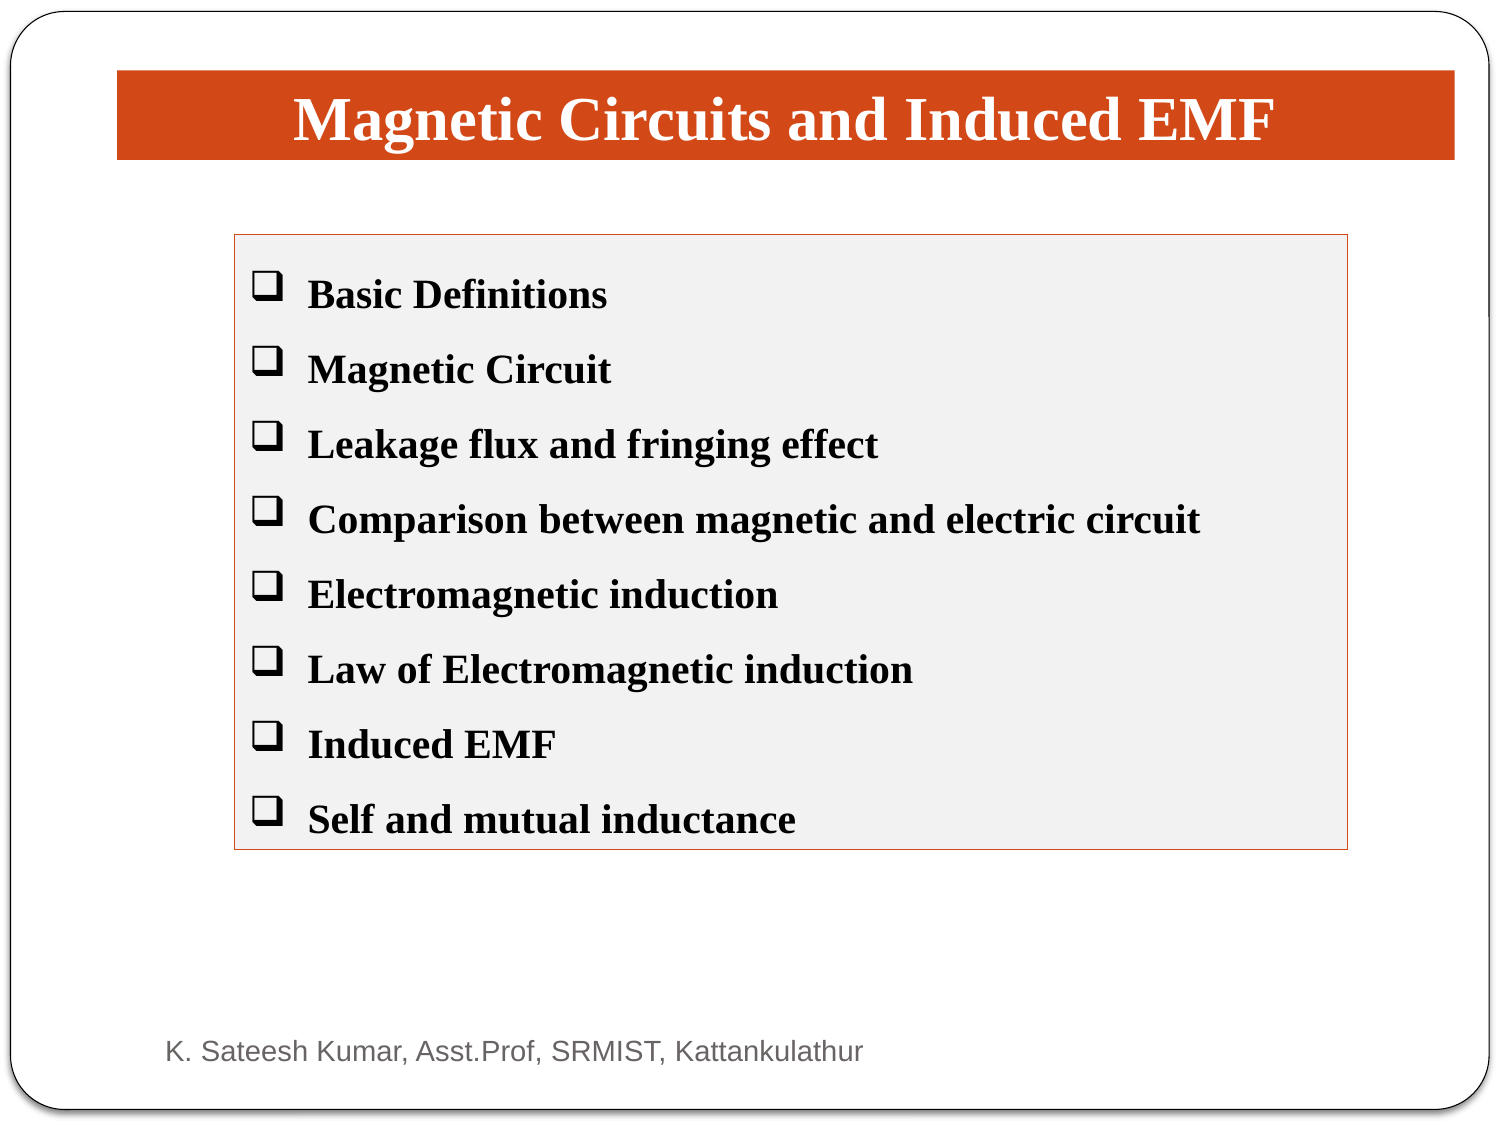

Magnetic Circuits and Induced EMF
  Basic Definitions
  Magnetic Circuit
  Leakage flux and fringing effect
  Comparison between magnetic and electric circuit
  Electromagnetic induction
  Law of Electromagnetic induction
  Induced EMF
  Self and mutual inductance
K. Sateesh Kumar, Asst.Prof, SRMIST, Kattankulathur